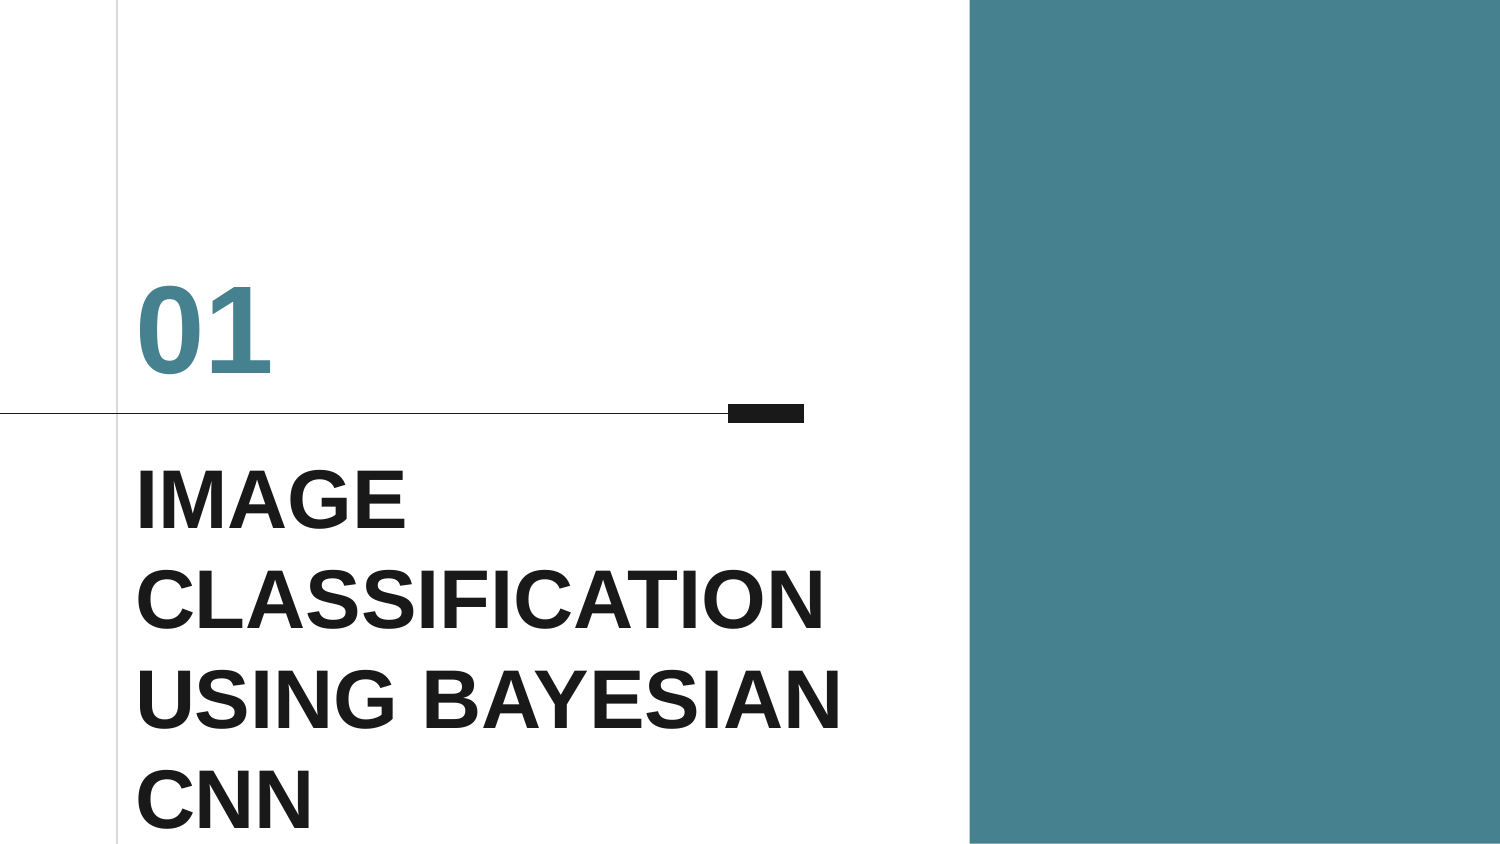

01
# IMAGE CLASSIFICATION USING BAYESIAN CNN